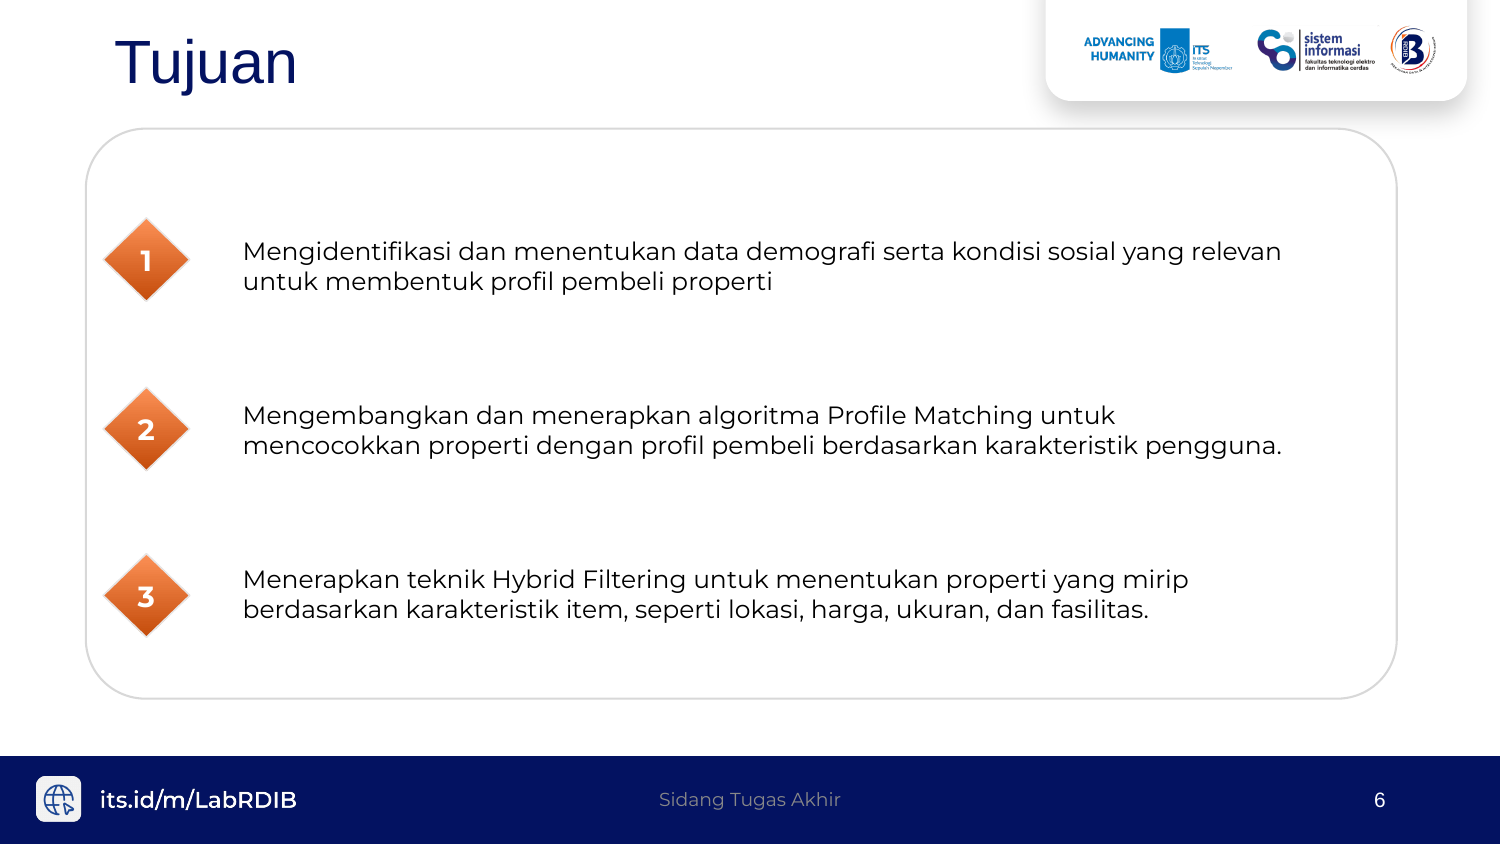

# Tujuan

1
Mengidentifikasi dan menentukan data demografi serta kondisi sosial yang relevan untuk membentuk profil pembeli properti
Mengembangkan dan menerapkan algoritma Profile Matching untuk mencocokkan properti dengan profil pembeli berdasarkan karakteristik pengguna.
2
Menerapkan teknik Hybrid Filtering untuk menentukan properti yang mirip berdasarkan karakteristik item, seperti lokasi, harga, ukuran, dan fasilitas.
3
Sidang Tugas Akhir
6